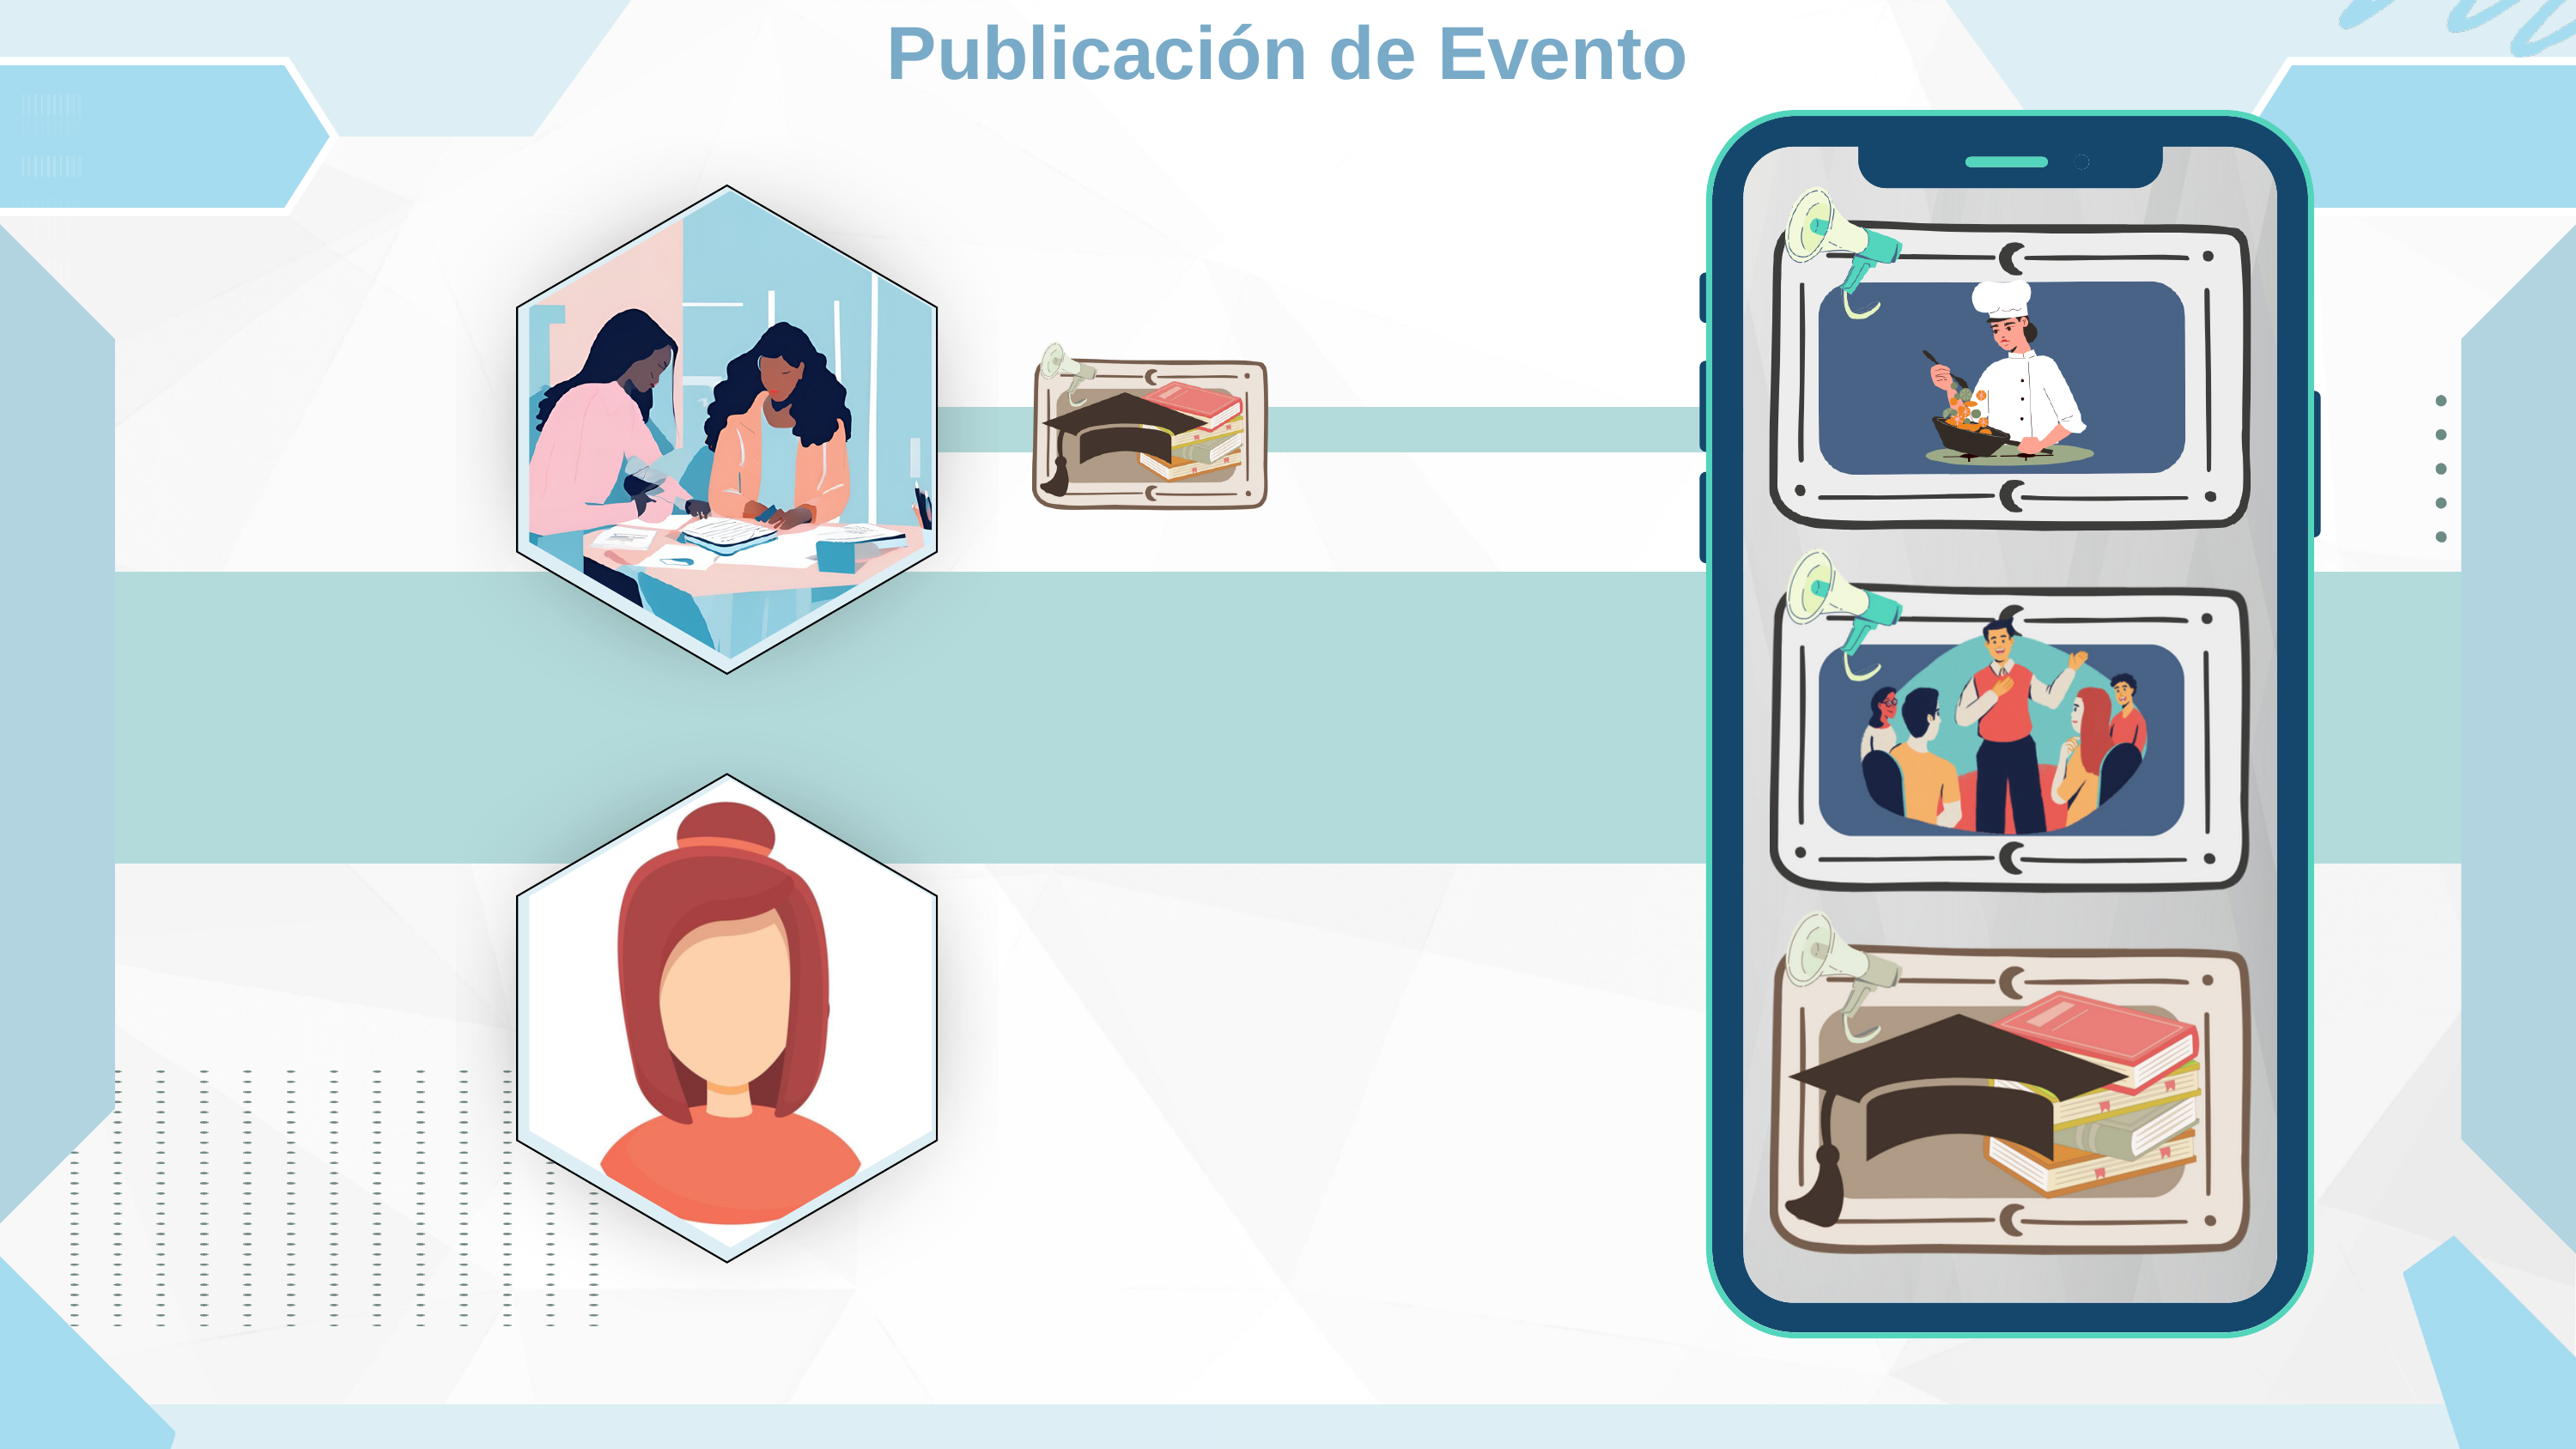

Publicación de Evento

2

2

Total Budget